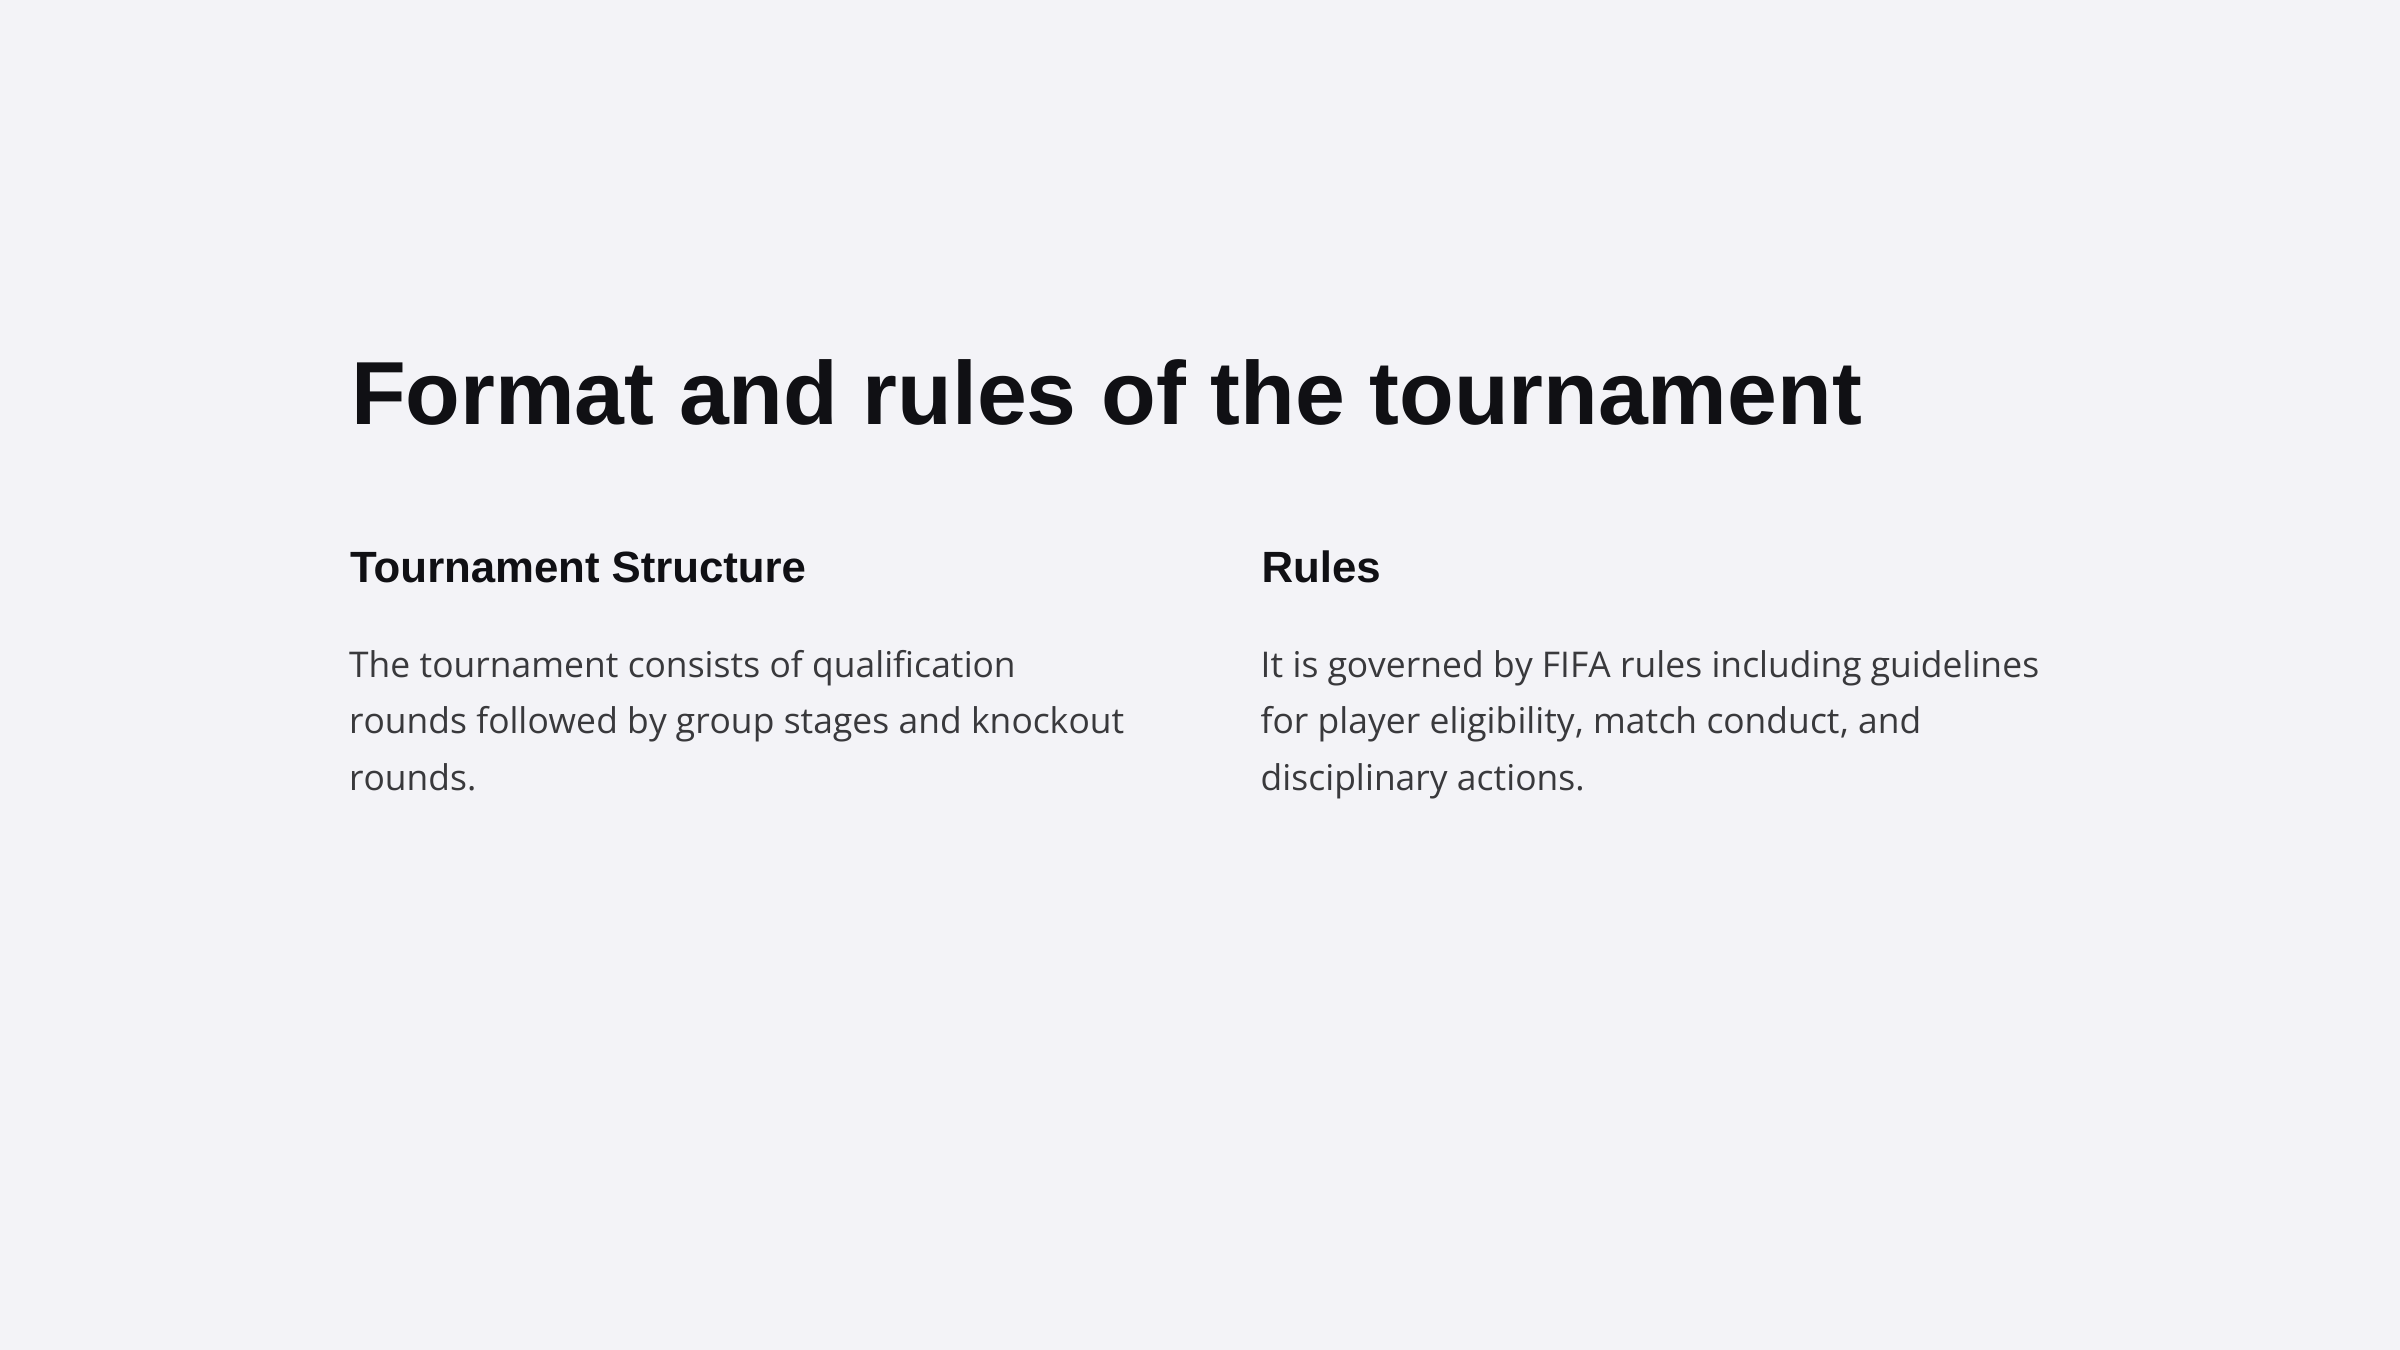

Format and rules of the tournament
Tournament Structure
Rules
The tournament consists of qualification rounds followed by group stages and knockout rounds.
It is governed by FIFA rules including guidelines for player eligibility, match conduct, and disciplinary actions.